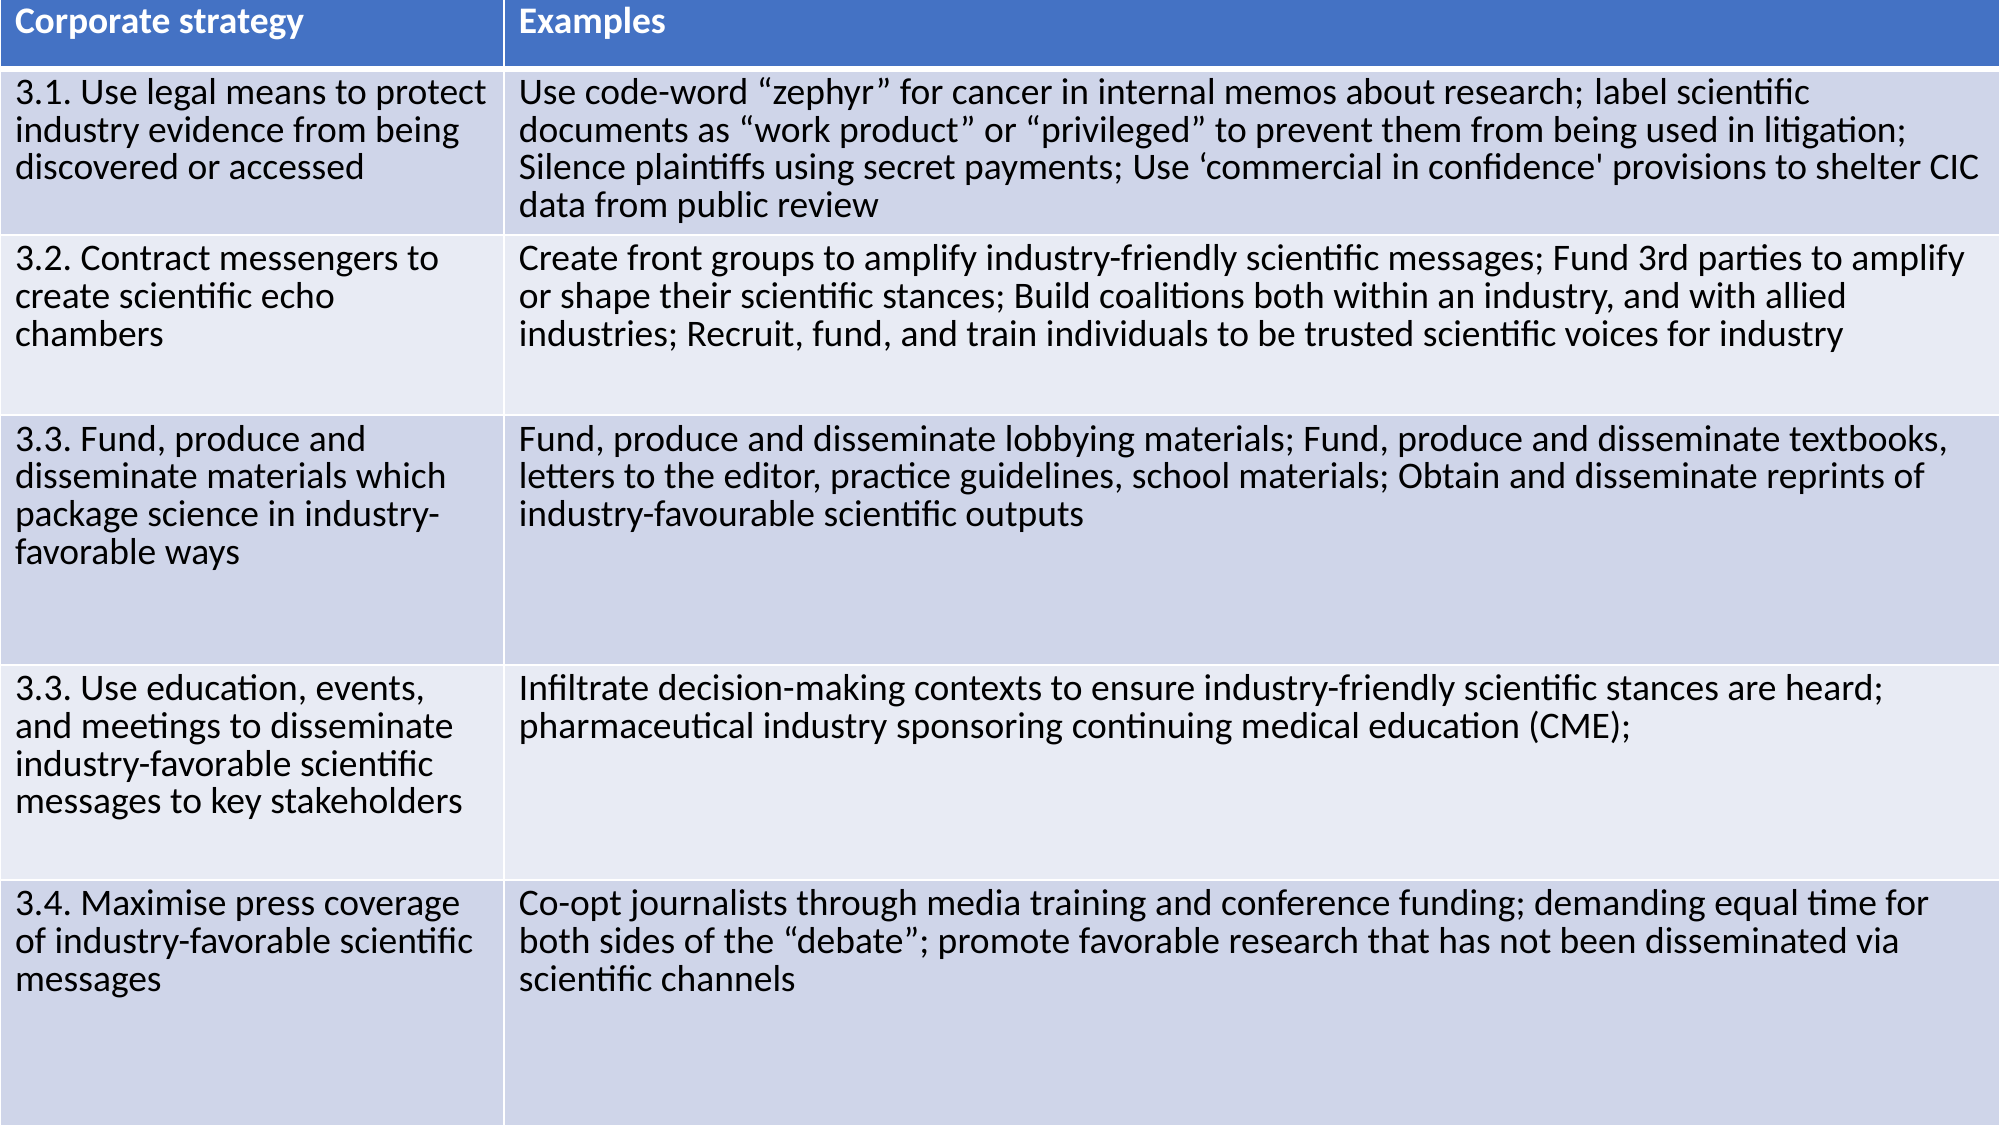

| Corporate strategy | Examples |
| --- | --- |
| 3.1. Use legal means to protect industry evidence from being discovered or accessed | Use code-word “zephyr” for cancer in internal memos about research; label scientific documents as “work product” or “privileged” to prevent them from being used in litigation; Silence plaintiffs using secret payments; Use ‘commercial in confidence' provisions to shelter CIC data from public review |
| 3.2. Contract messengers to create scientific echo chambers | Create front groups to amplify industry-friendly scientific messages; Fund 3rd parties to amplify or shape their scientific stances; Build coalitions both within an industry, and with allied industries; Recruit, fund, and train individuals to be trusted scientific voices for industry |
| 3.3. Fund, produce and disseminate materials which package science in industry-favorable ways | Fund, produce and disseminate lobbying materials; Fund, produce and disseminate textbooks, letters to the editor, practice guidelines, school materials; Obtain and disseminate reprints of industry-favourable scientific outputs |
| 3.3. Use education, events, and meetings to disseminate industry-favorable scientific messages to key stakeholders | Infiltrate decision-making contexts to ensure industry-friendly scientific stances are heard; pharmaceutical industry sponsoring continuing medical education (CME); |
| 3.4. Maximise press coverage of industry-favorable scientific messages | Co-opt journalists through media training and conference funding; demanding equal time for both sides of the “debate”; promote favorable research that has not been disseminated via scientific channels |
|  |  |
|  |  |
|  |  |